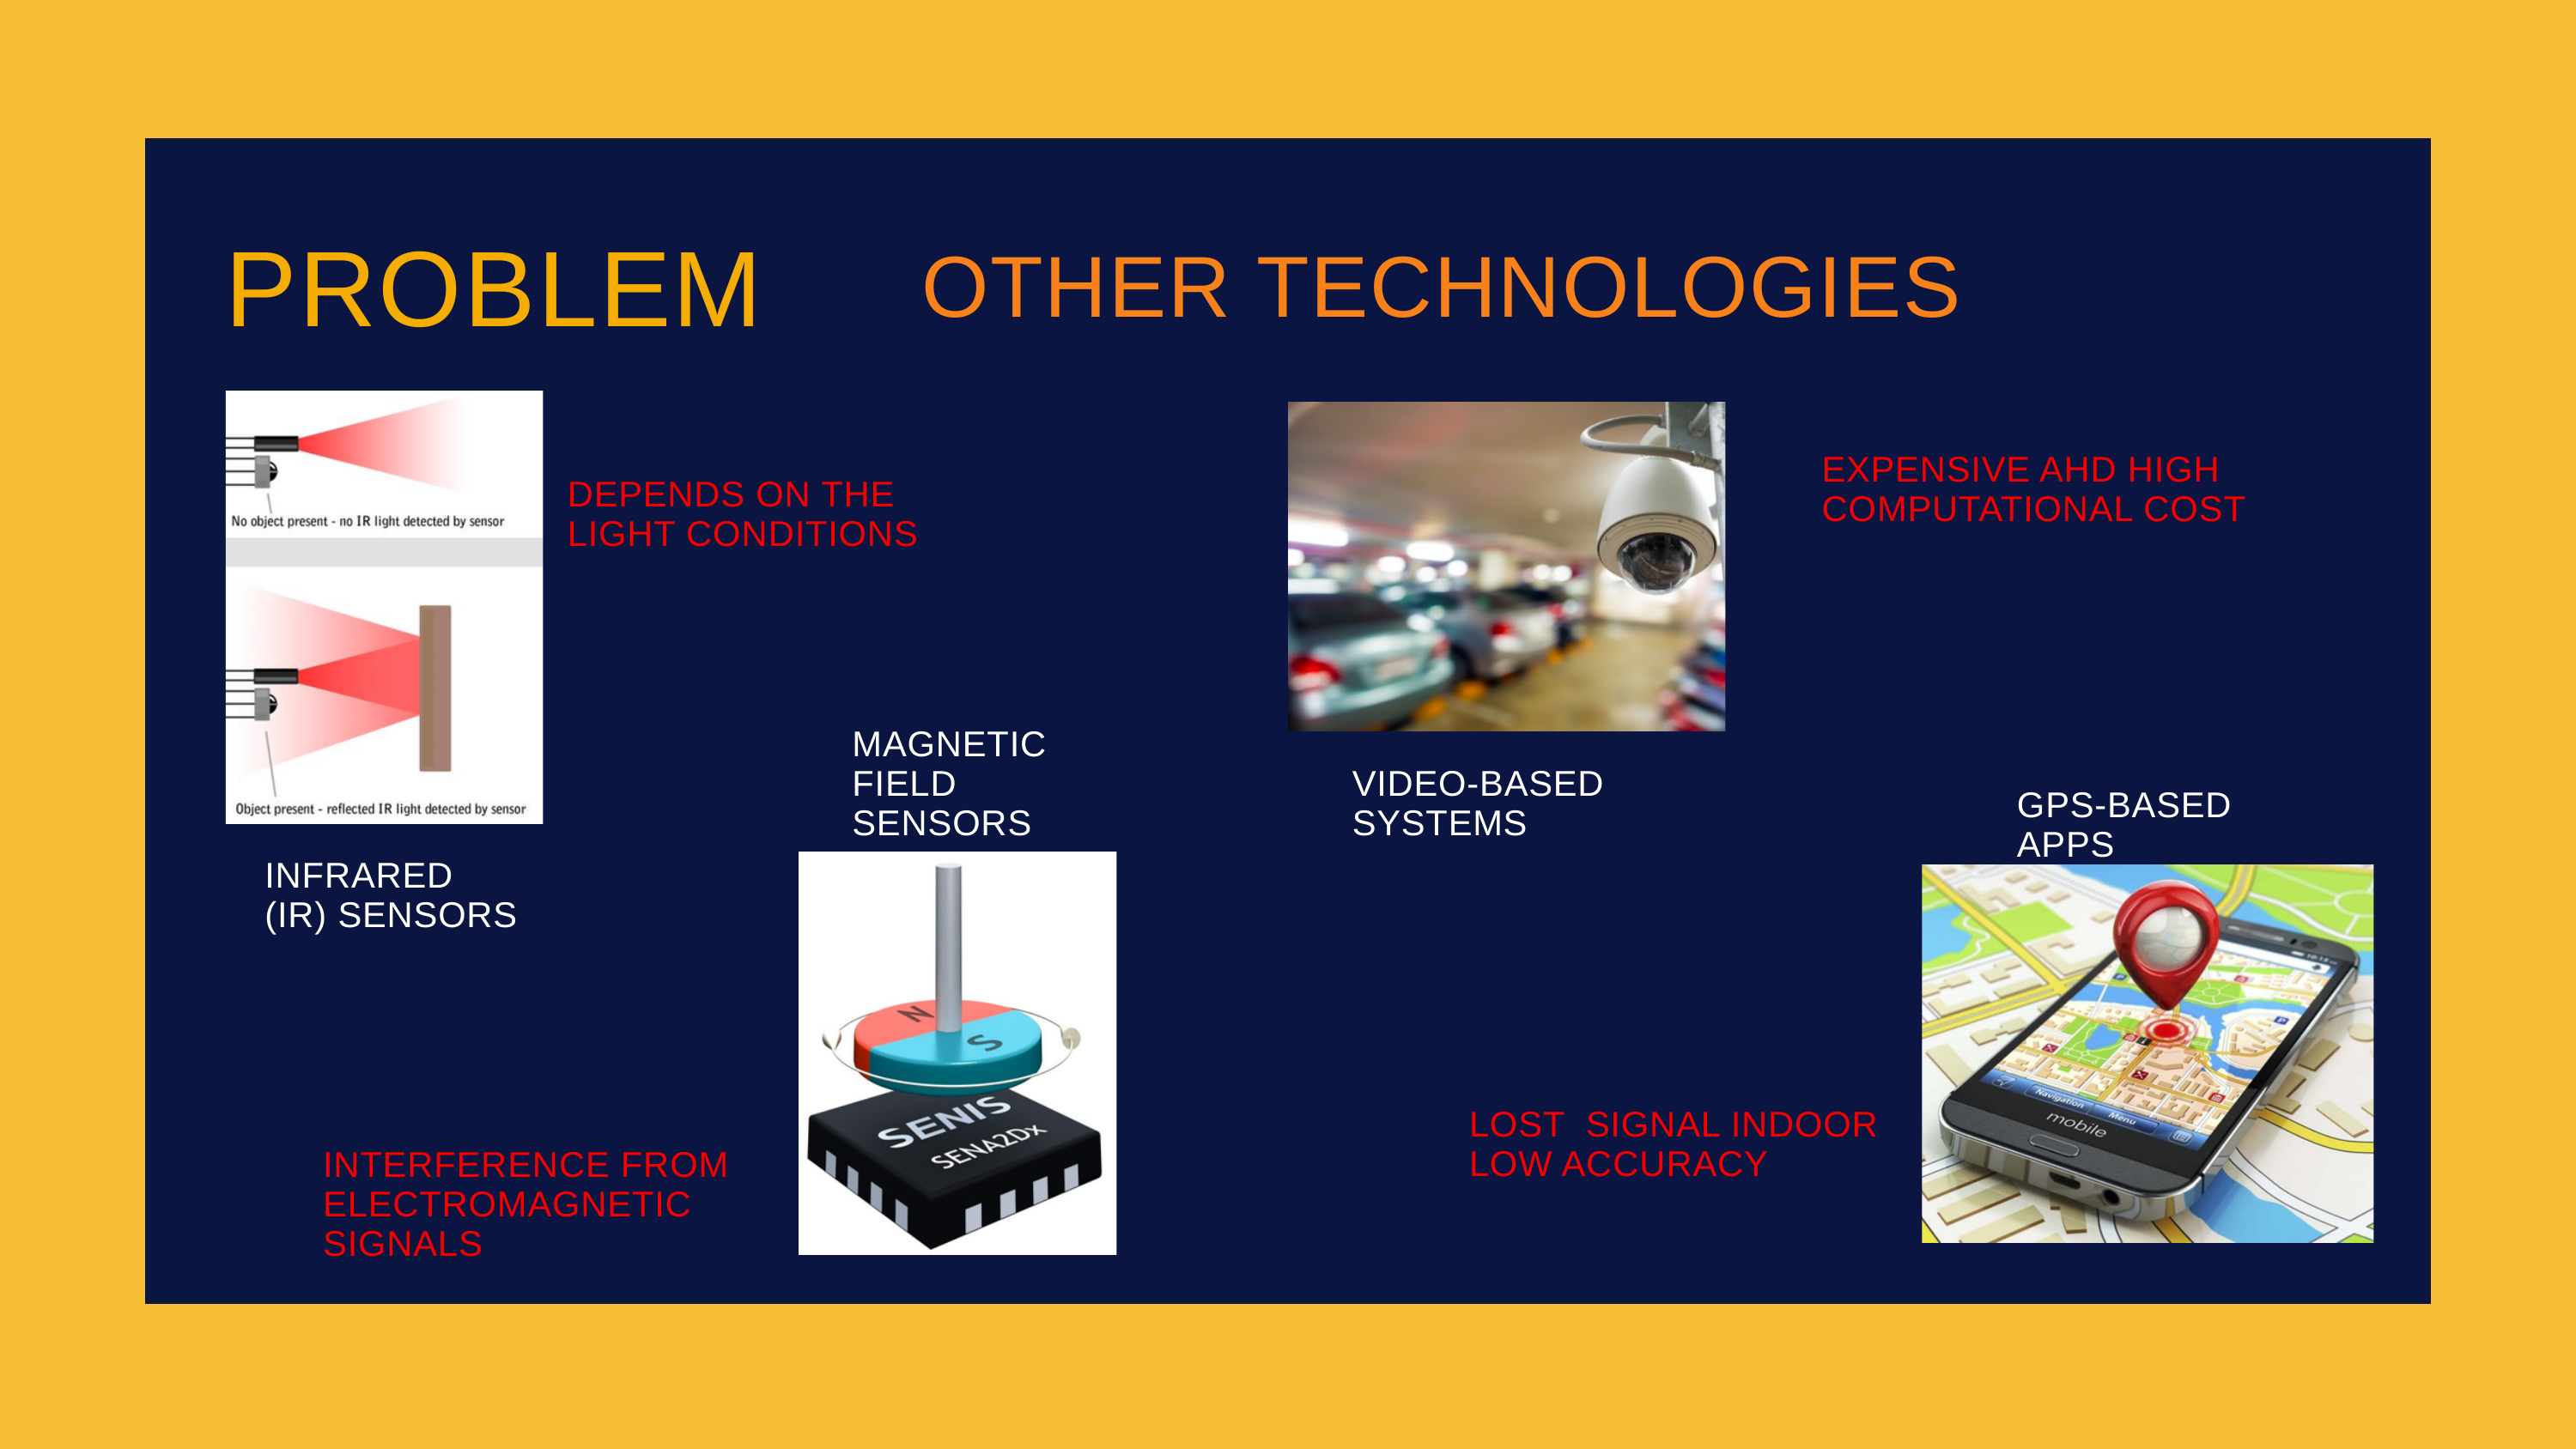

PROBLEM
OTHER TECHNOLOGIES

EXPENSIVE AHD HIGH COMPUTATIONAL COST

DEPENDS ON THE LIGHT CONDITIONS
MAGNETIC
FIELD
SENSORS
VIDEO-BASED SYSTEMS
GPS-BASED
APPS

INFRARED
(IR) SENSORS

LOST  SIGNAL INDOOR
LOW ACCURACY
INTERFERENCE FROM ELECTROMAGNETIC SIGNALS